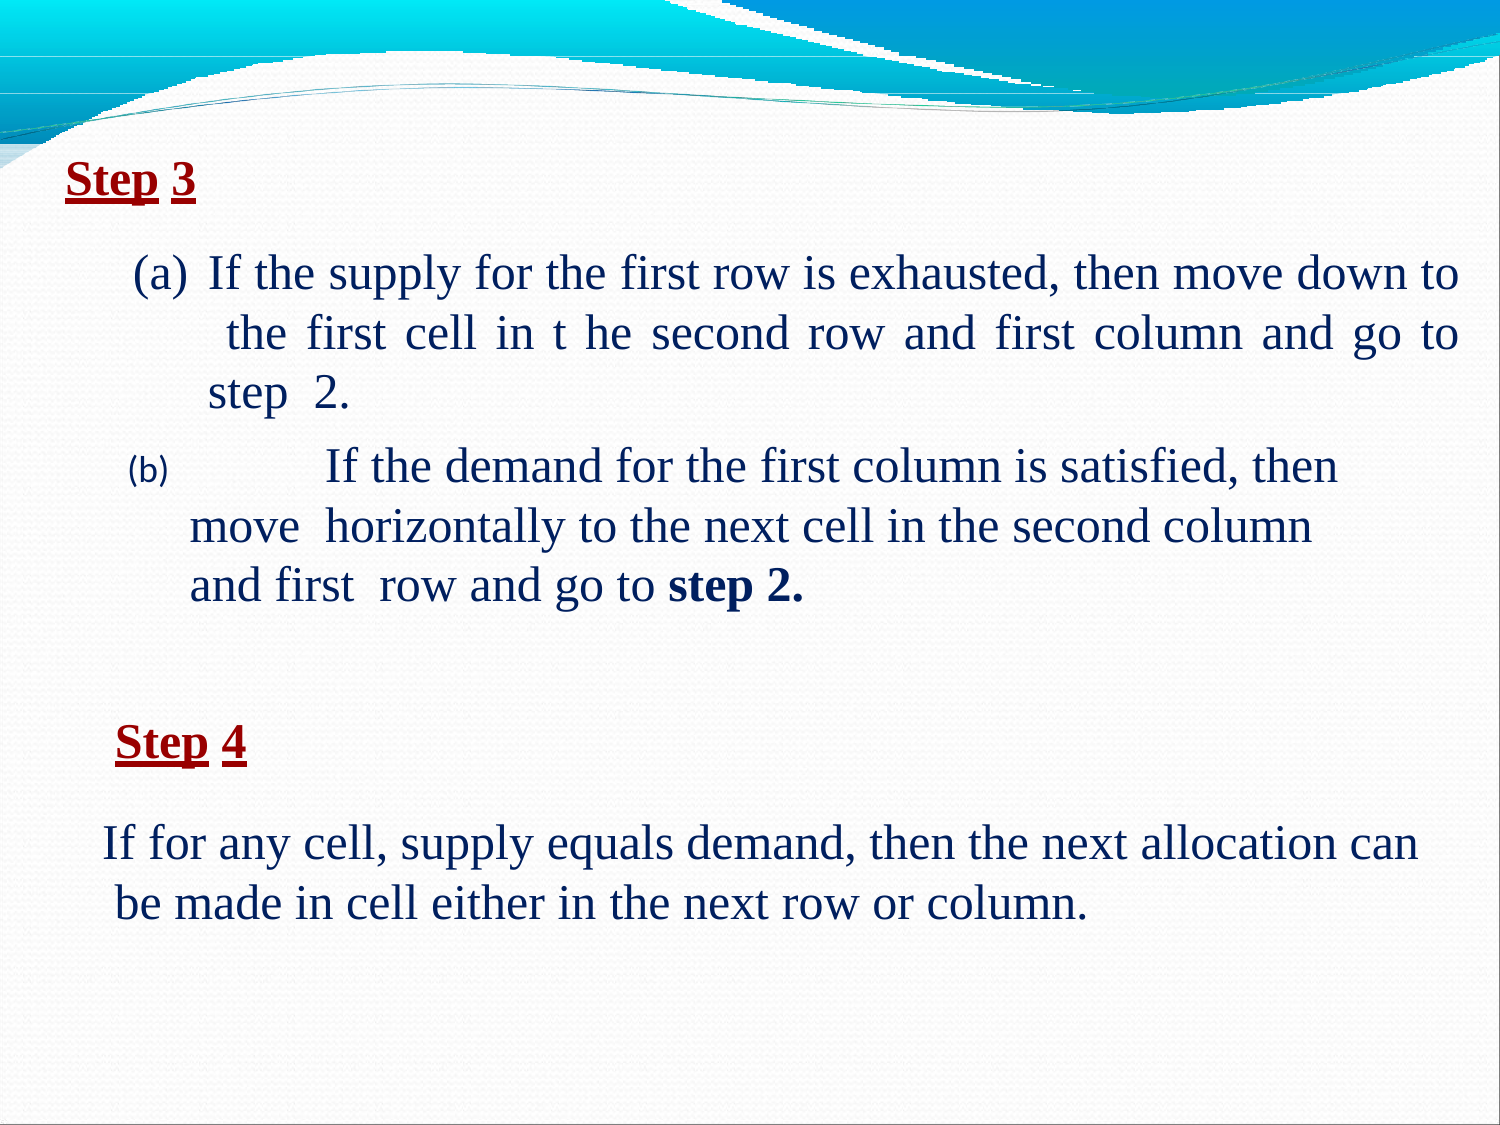

Step 3
If the supply for the first row is exhausted, then move down to  the first cell in t he second row and first column and go to step  2.
	If the demand for the first column is satisfied, then move  horizontally to the next cell in the second column and first  row and go to step 2.

Step 4
If for any cell, supply equals demand, then the next allocation can  be made in cell either in the next row or column.